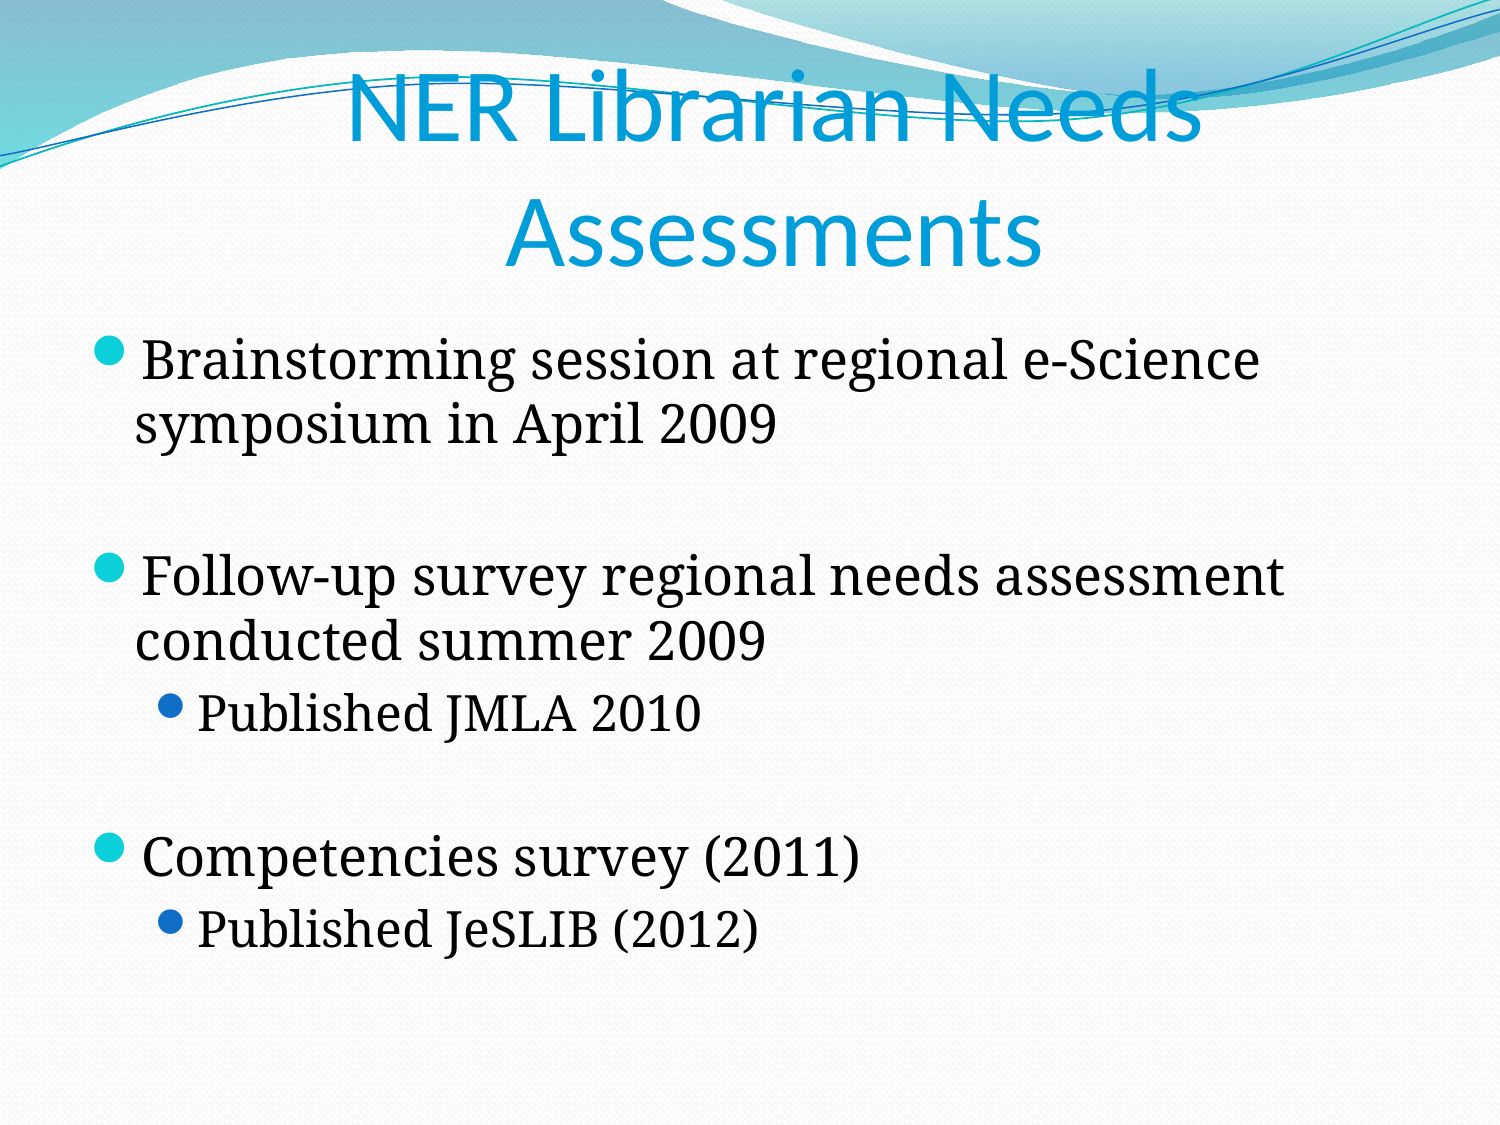

# NER Librarian Needs Assessments
Brainstorming session at regional e-Science symposium in April 2009

Follow-up survey regional needs assessment conducted summer 2009
Published JMLA 2010

Competencies survey (2011)
Published JeSLIB (2012)